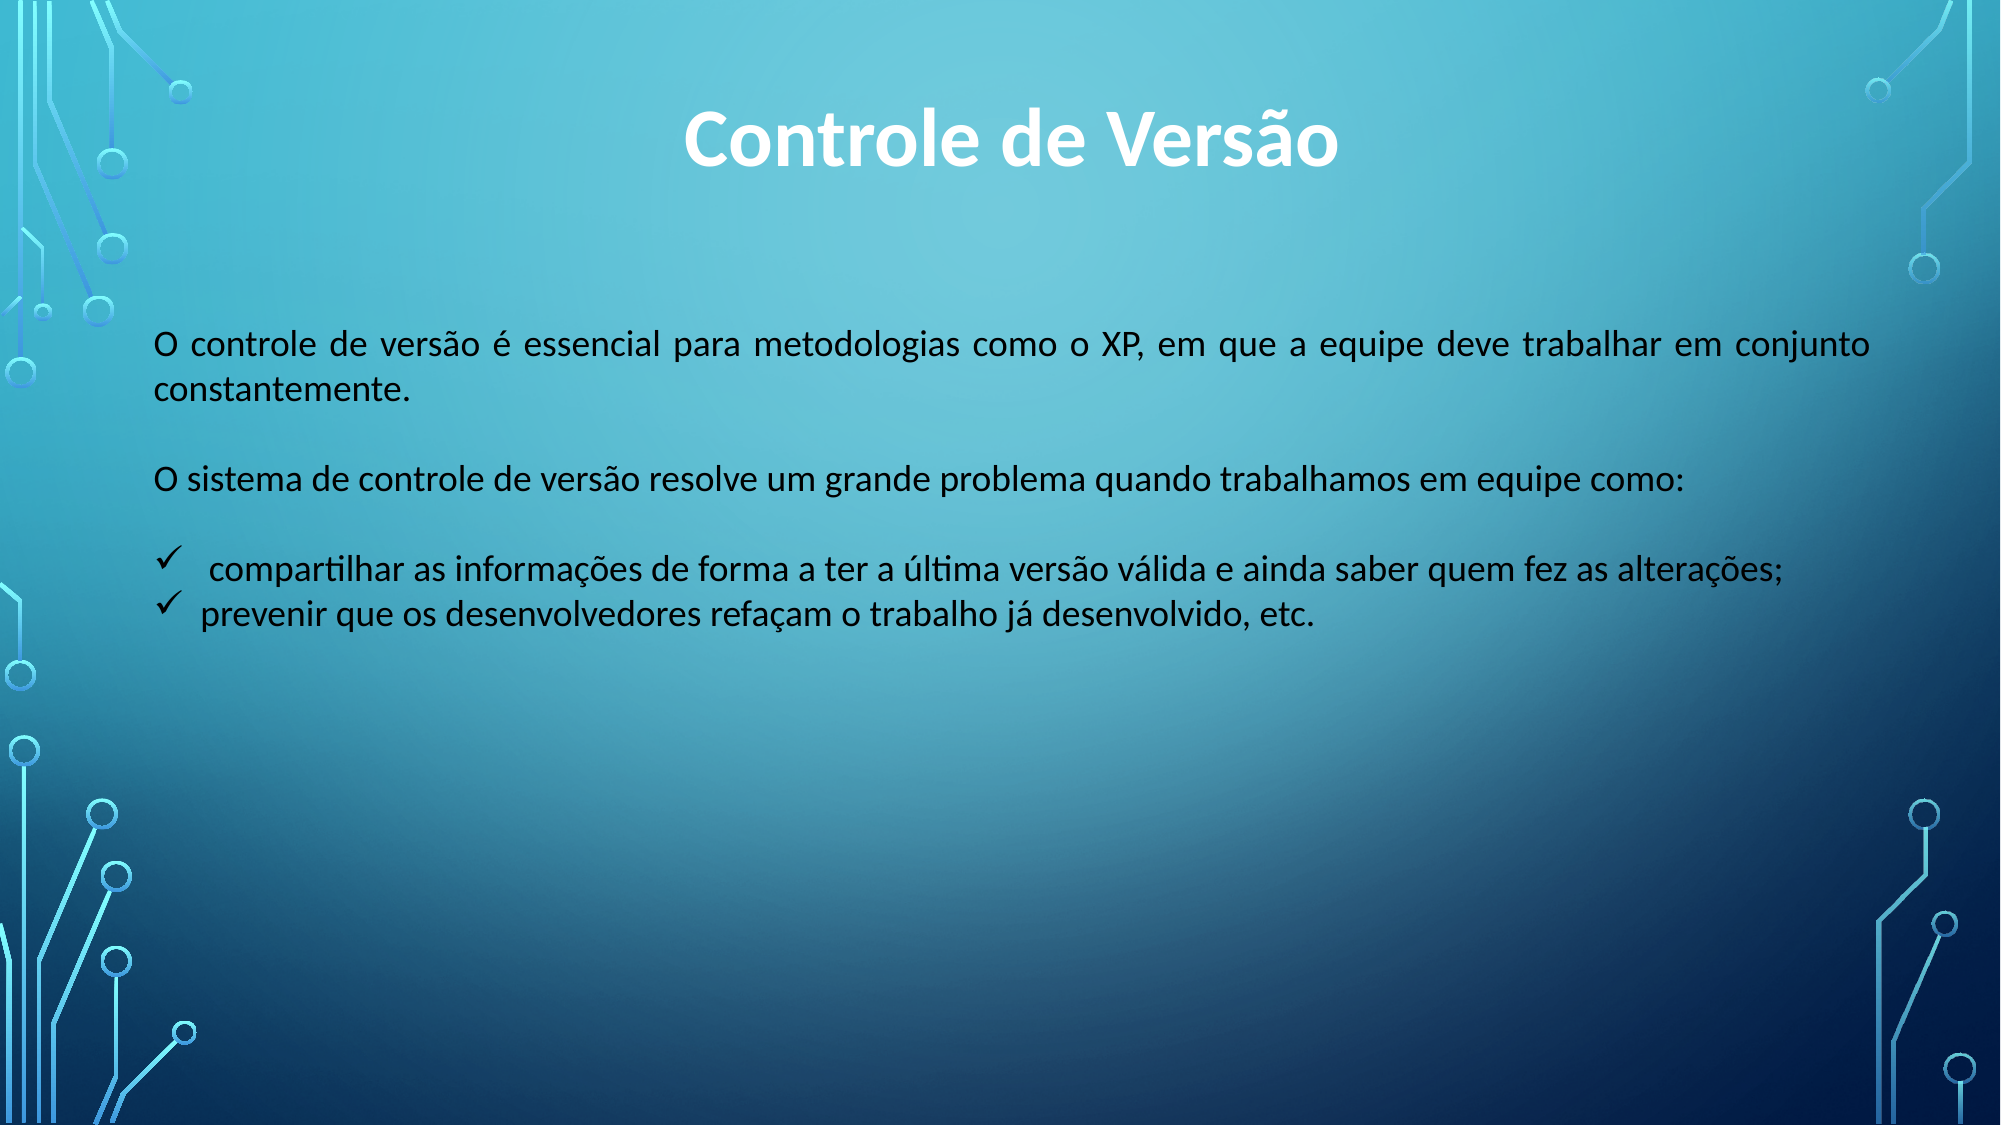

Controle de Versão

O controle de versão é essencial para metodologias como o XP, em que a equipe deve trabalhar em conjunto constantemente.

O sistema de controle de versão resolve um grande problema quando trabalhamos em equipe como:

 compartilhar as informações de forma a ter a última versão válida e ainda saber quem fez as alterações;
prevenir que os desenvolvedores refaçam o trabalho já desenvolvido, etc.